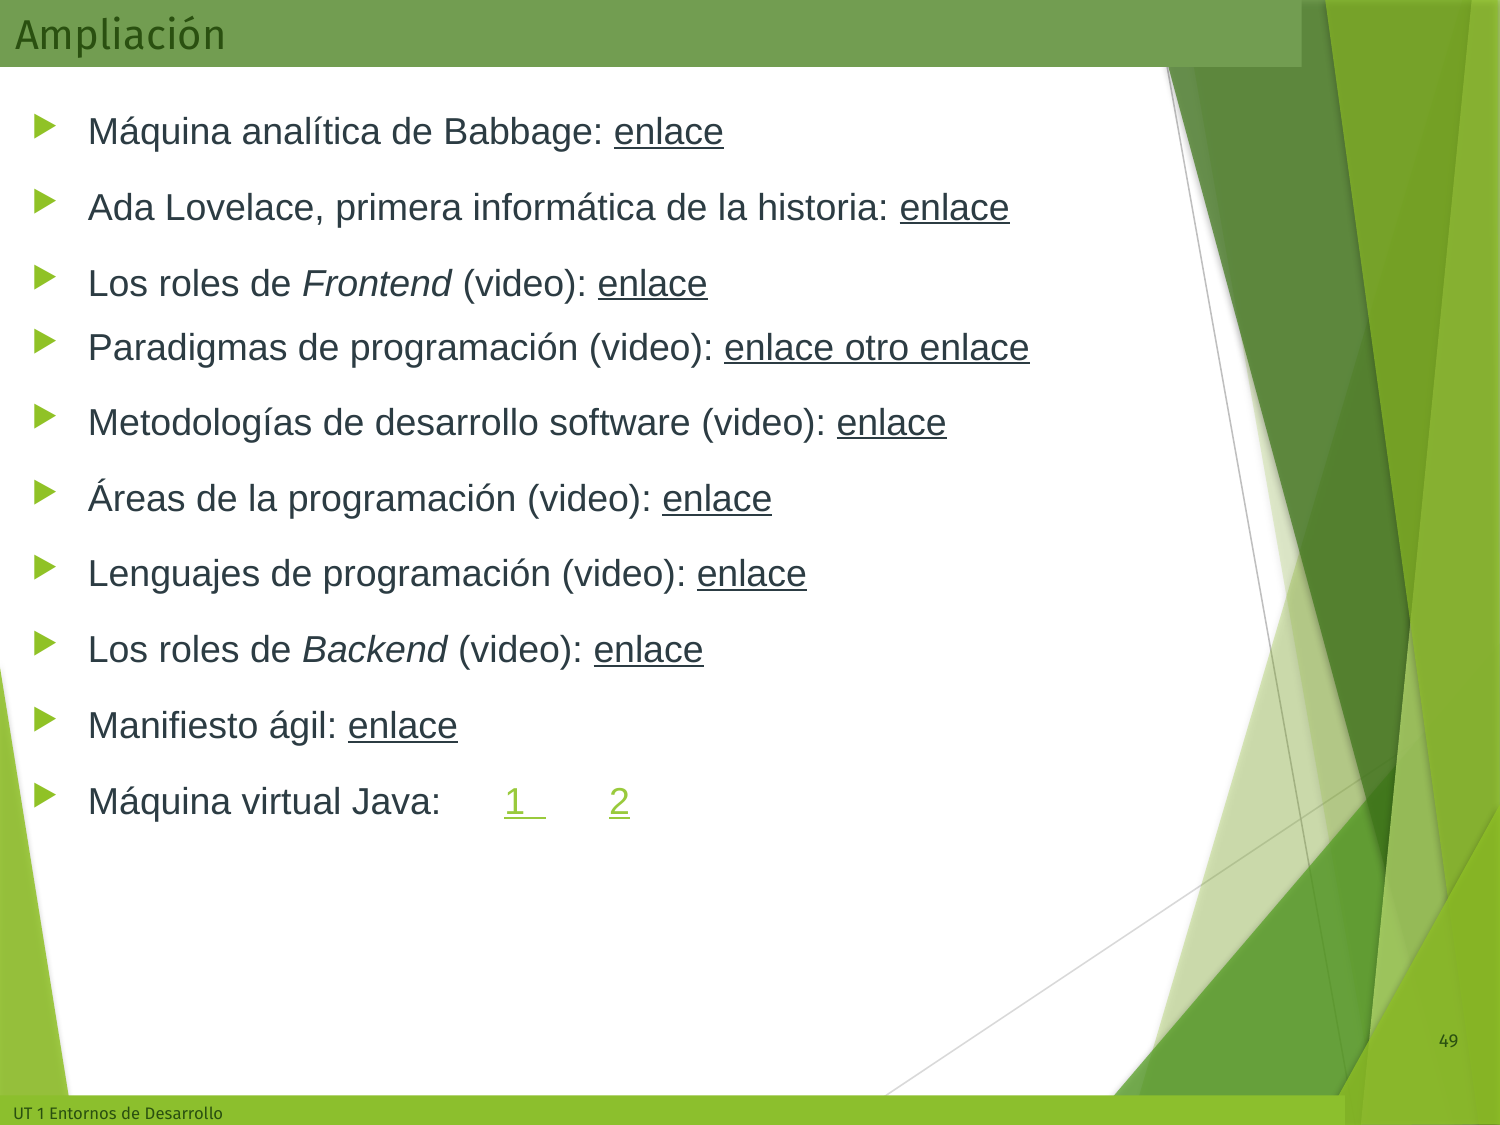

# Ampliación
Máquina analítica de Babbage: enlace
Ada Lovelace, primera informática de la historia: enlace
Los roles de Frontend (video): enlace
Paradigmas de programación (video): enlace otro enlace
Metodologías de desarrollo software (video): enlace
Áreas de la programación (video): enlace
Lenguajes de programación (video): enlace
Los roles de Backend (video): enlace
Manifiesto ágil: enlace
Máquina virtual Java:      1        2
49